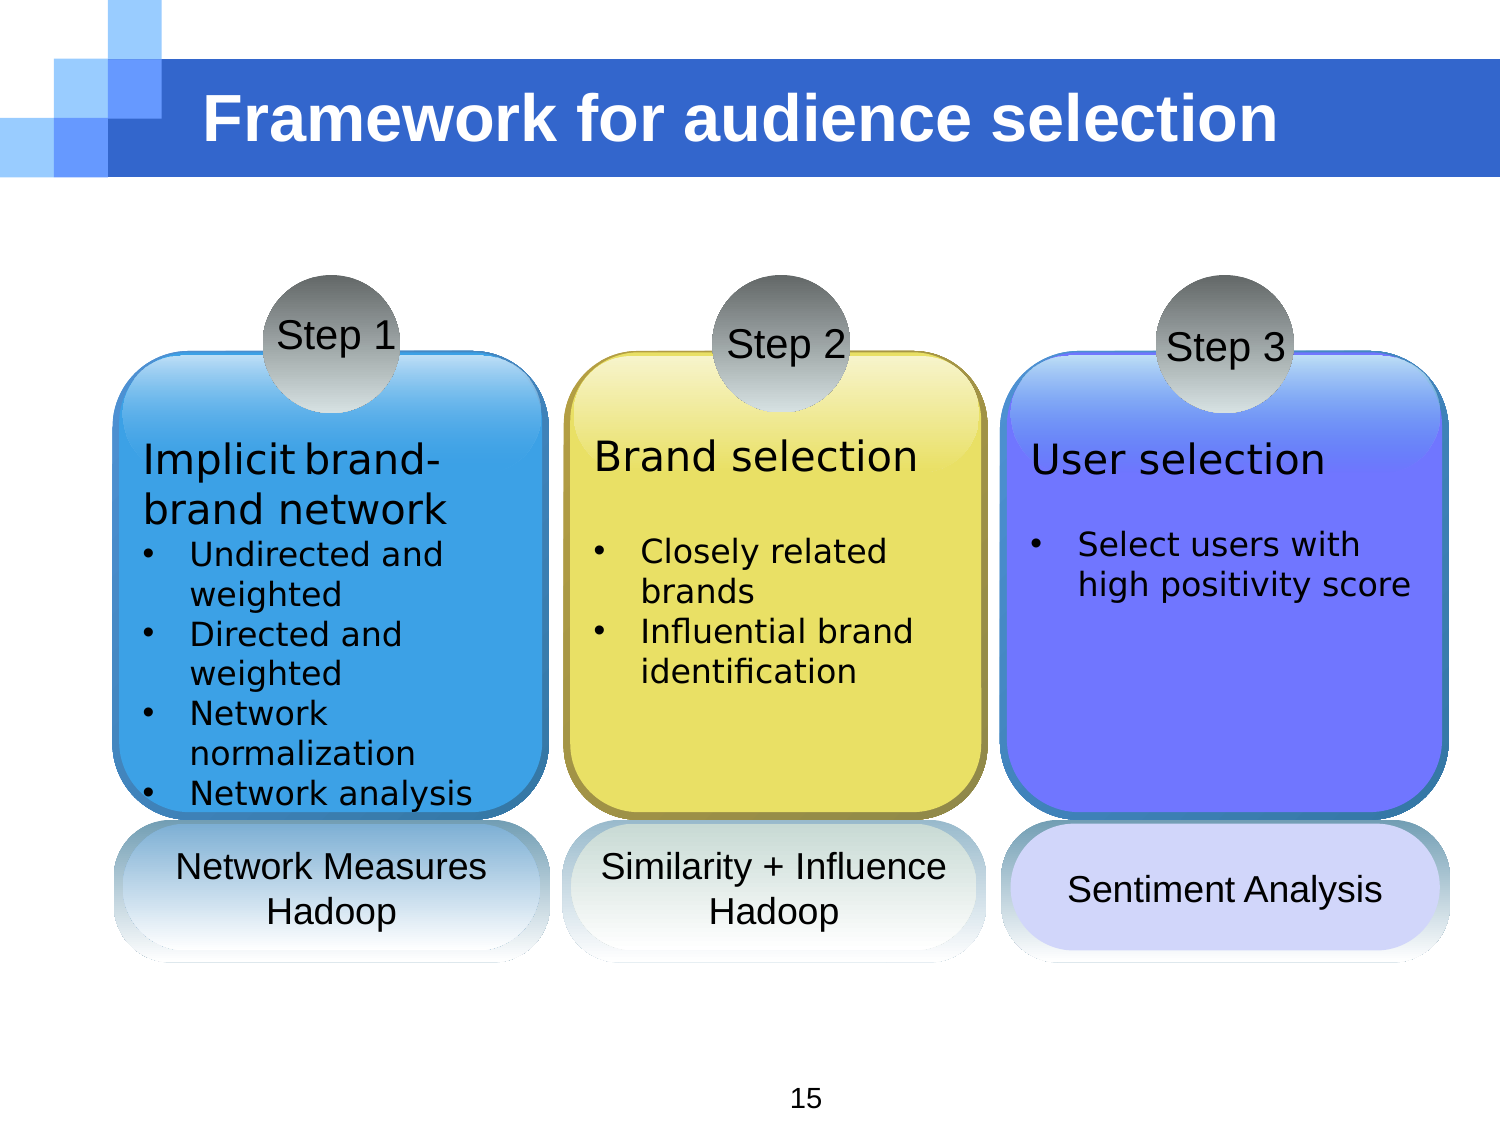

# Framework for audience selection

Step 1

Implicit brand-brand network
Undirected and weighted
Directed and weighted
Network normalization
Network analysis

Network Measures
Hadoop

Step 3

User selection

Select users with high positivity score
Sentiment Analysis

Step 2

Brand selection

Closely related brands
Influential brand identification

Similarity + Influence
Hadoop
15